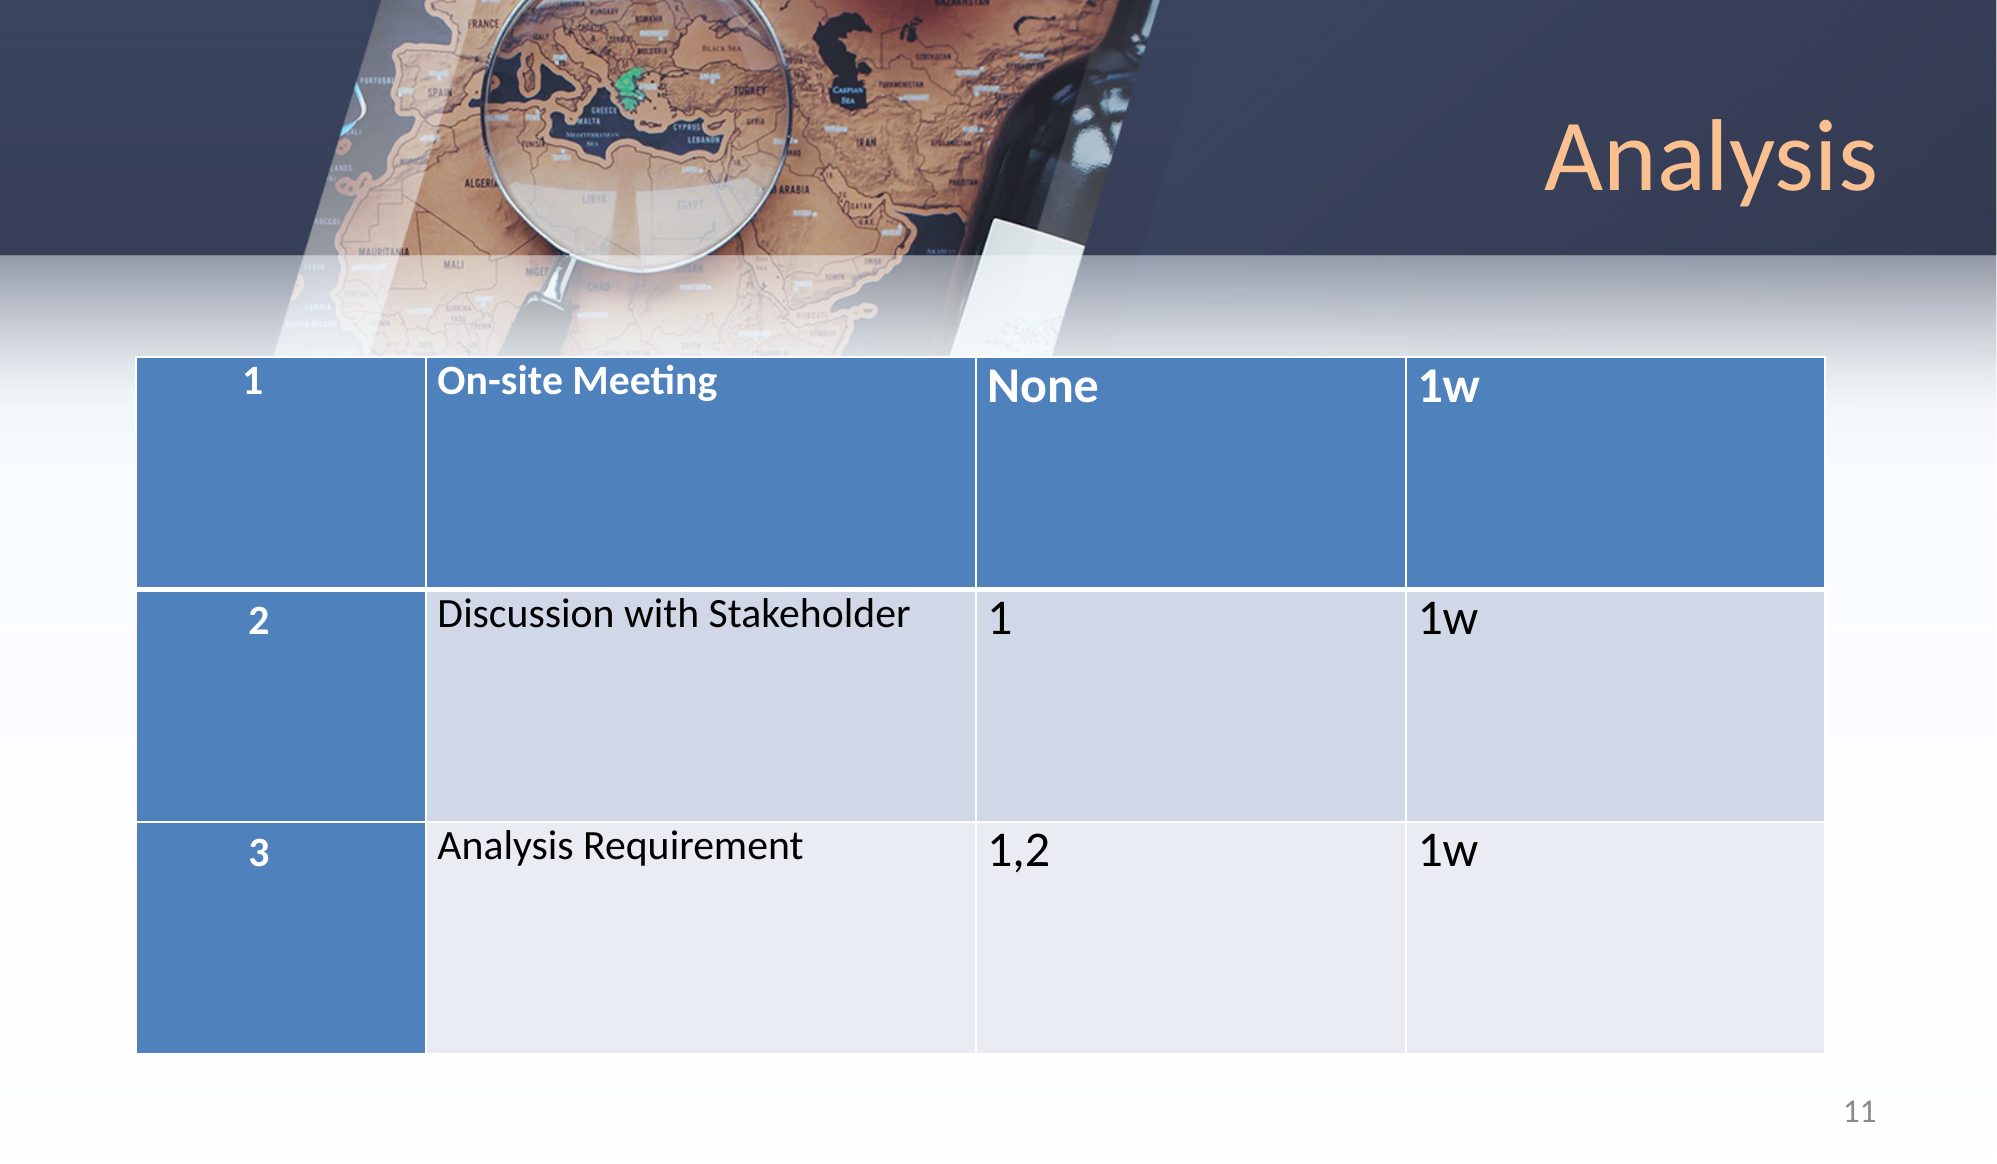

# Analysis
| 1 | On-site Meeting | None | 1w |
| --- | --- | --- | --- |
| 2 | Discussion with Stakeholder | 1 | 1w |
| 3 | Analysis Requirement | 1,2 | 1w |

11